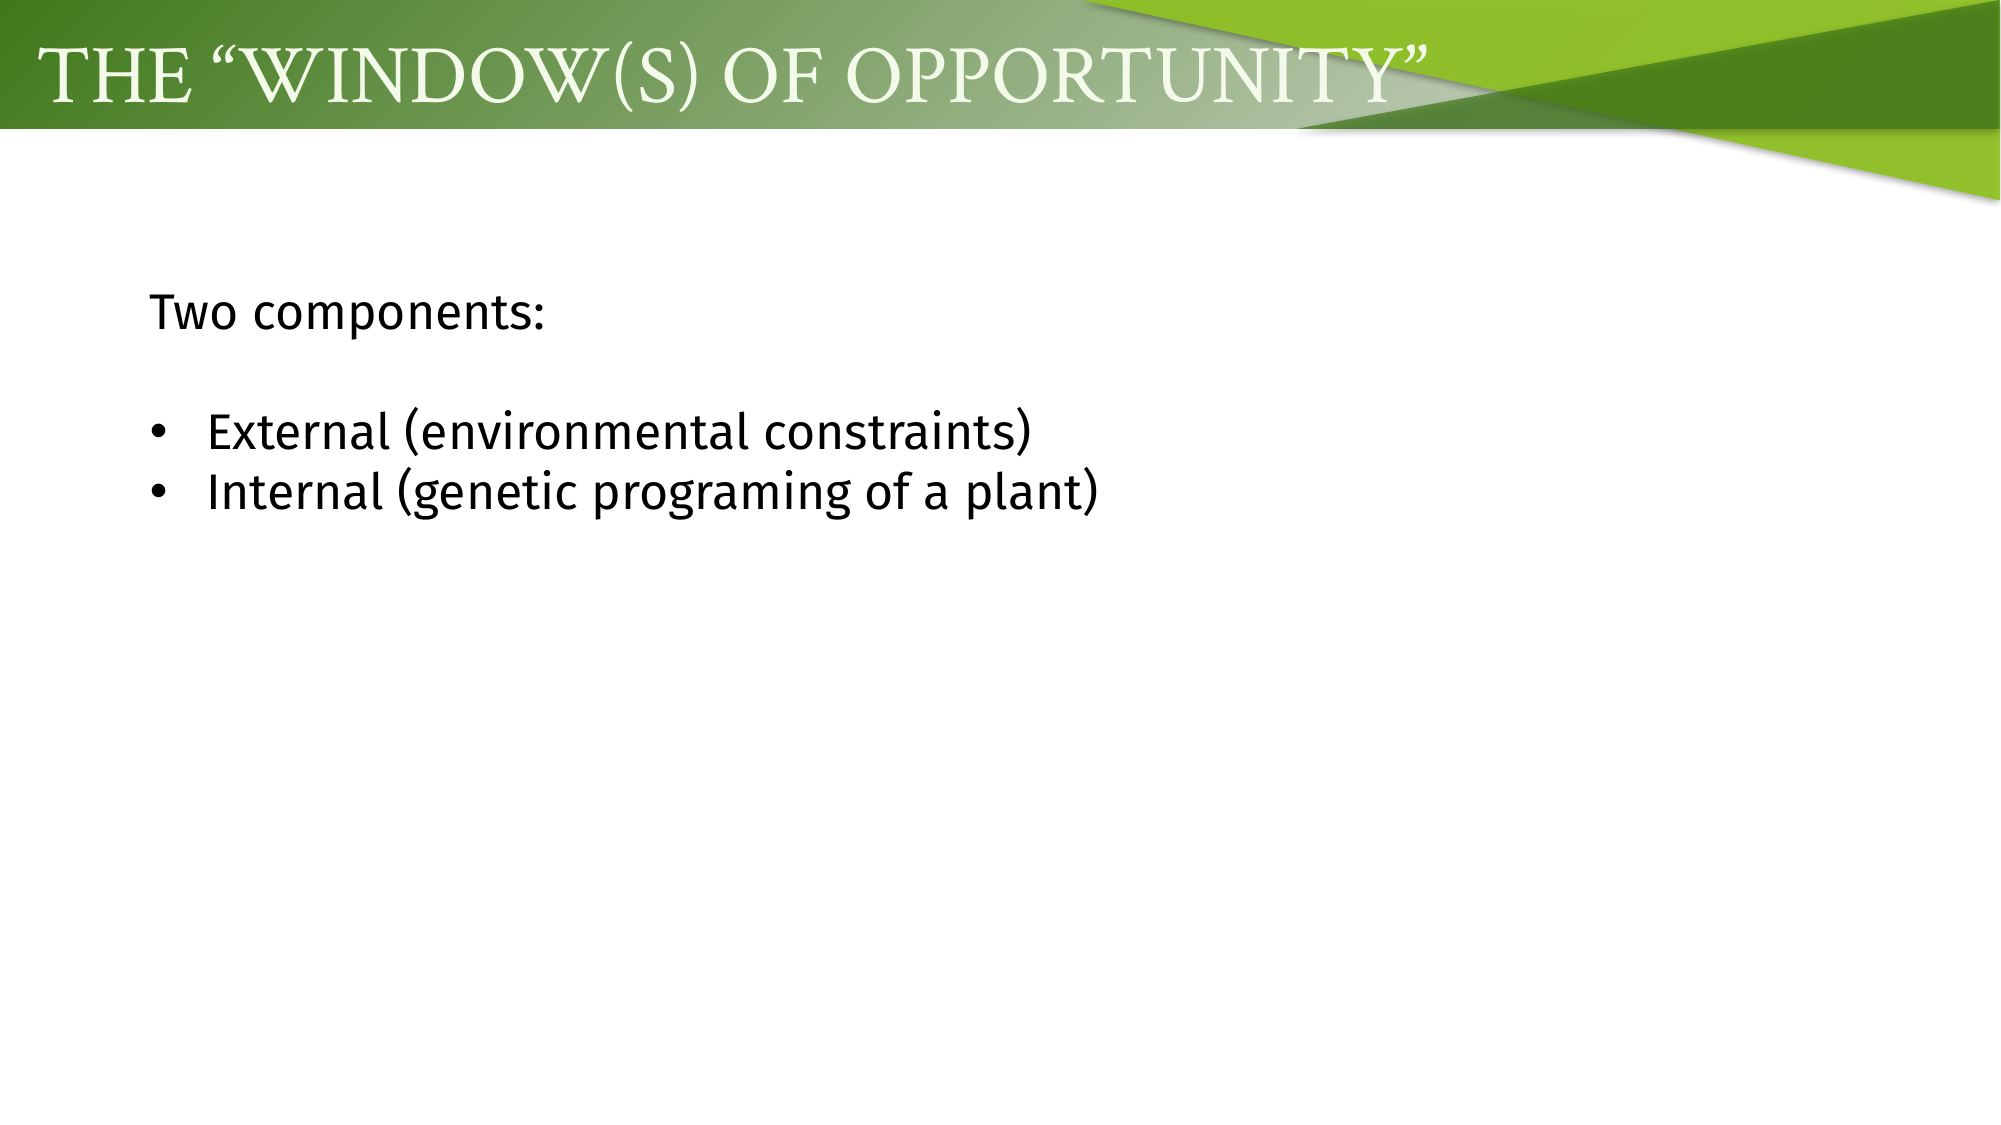

The “Window(s) of Opportunity”
Two components:

External (environmental constraints)
Internal (genetic programing of a plant)